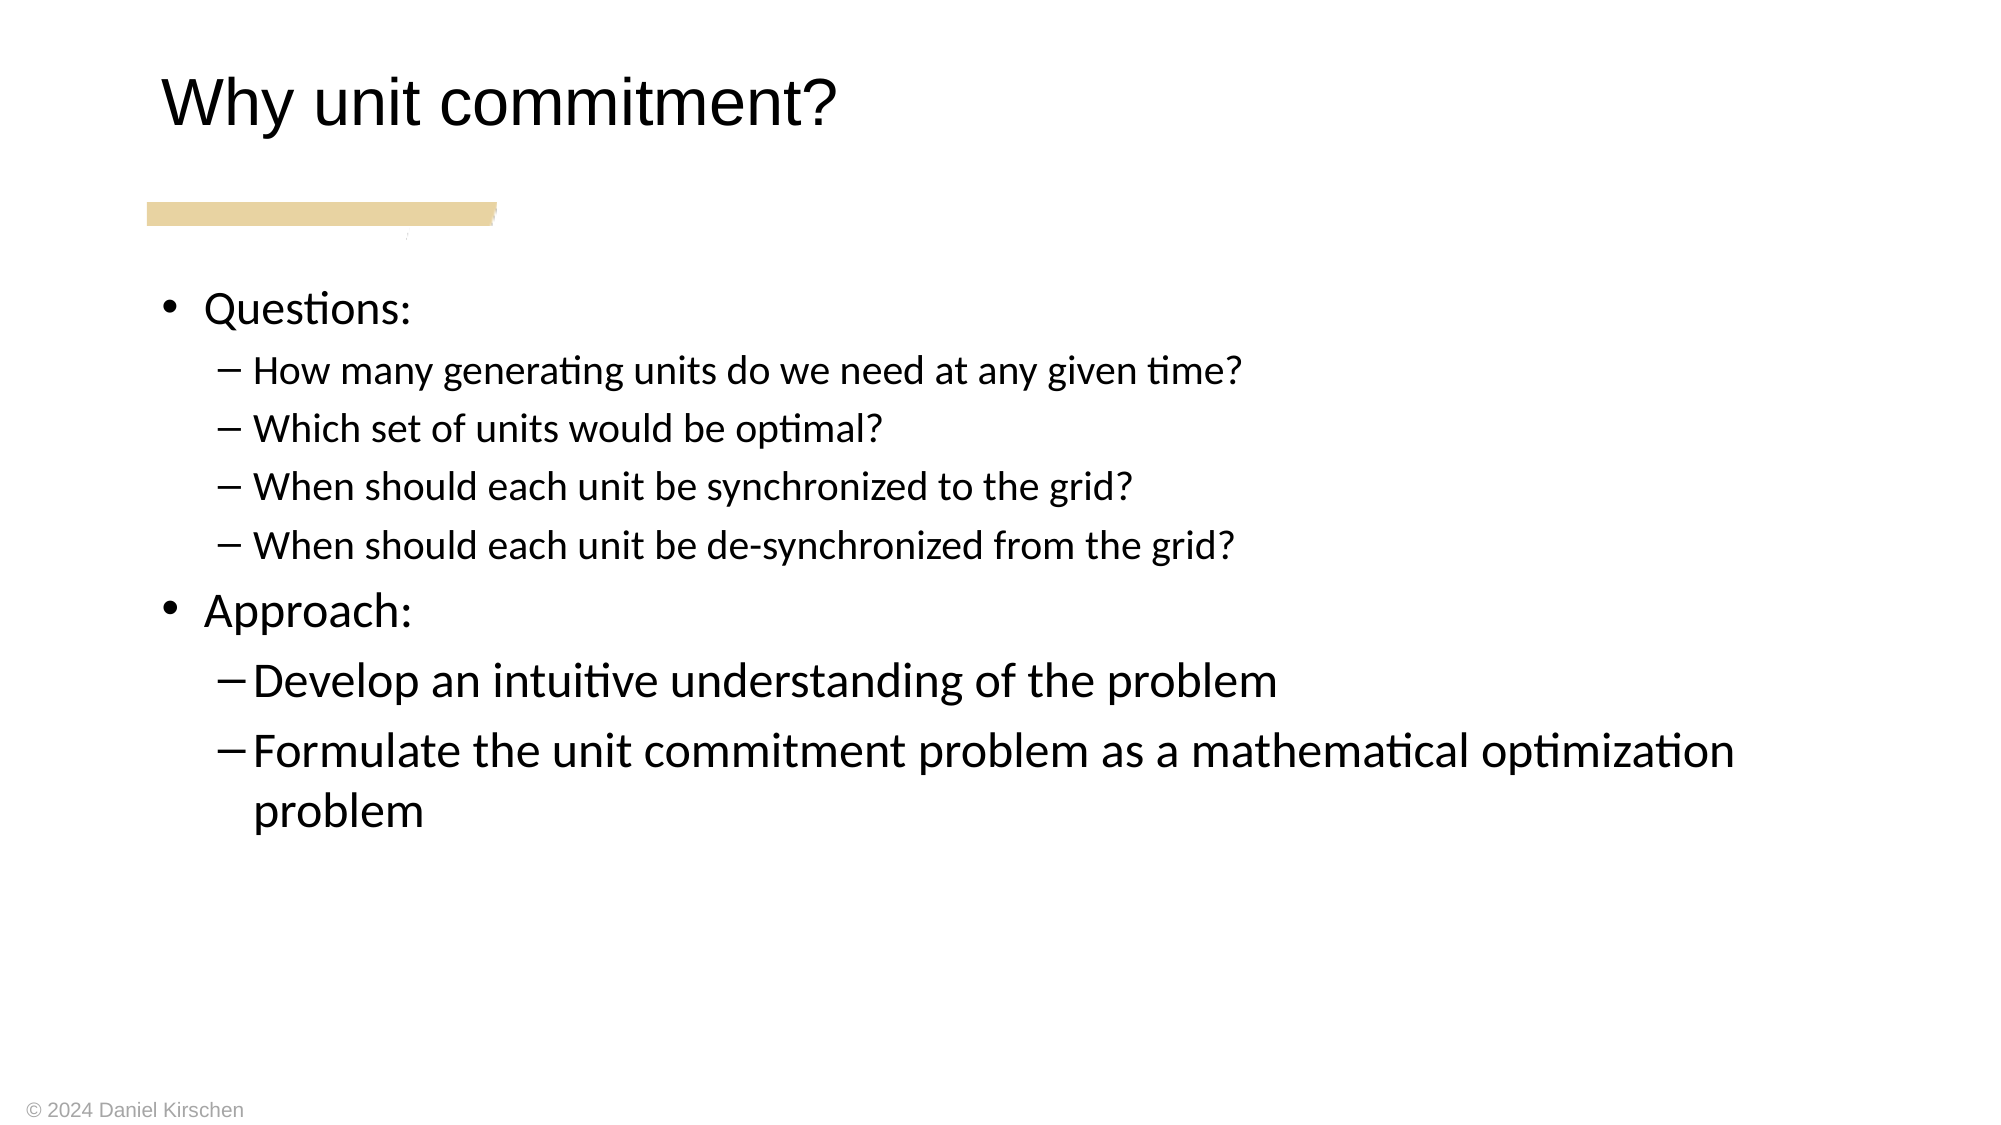

Why unit commitment?
Questions:
How many generating units do we need at any given time?
Which set of units would be optimal?
When should each unit be synchronized to the grid?
When should each unit be de-synchronized from the grid?
Approach:
Develop an intuitive understanding of the problem
Formulate the unit commitment problem as a mathematical optimization problem